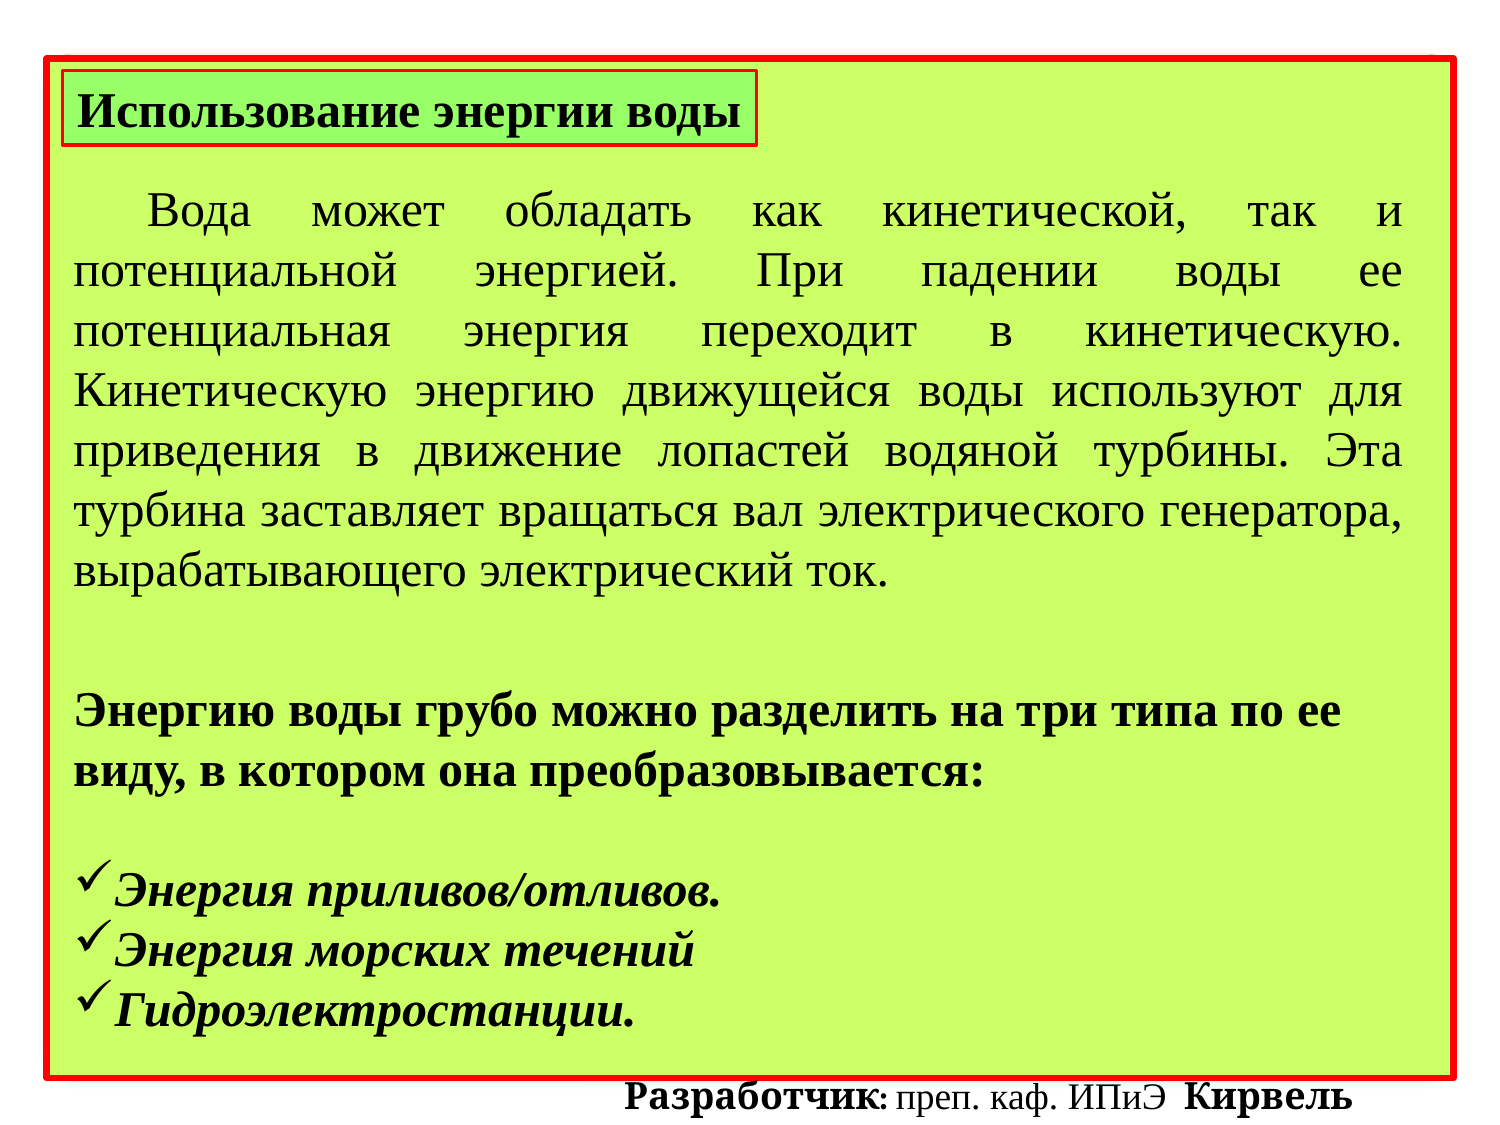

Использование энергии воды
Вода может обладать как кинетической, так и потенциальной энергией. При падении воды ее потенциальная энергия переходит в кинетическую. Кинетическую энергию движущейся воды используют для приведения в движение лопастей водяной турбины. Эта турбина заставляет вращаться вал электрического генератора, вырабатывающего электрический ток.

Энергию воды грубо можно разделить на три типа по ее виду, в котором она преобразовывается:

Энергия приливов/отливов.
Энергия морских течений
Гидроэлектростанции.
Разработчик: преп. каф. ИПиЭ  Кирвель П.И.